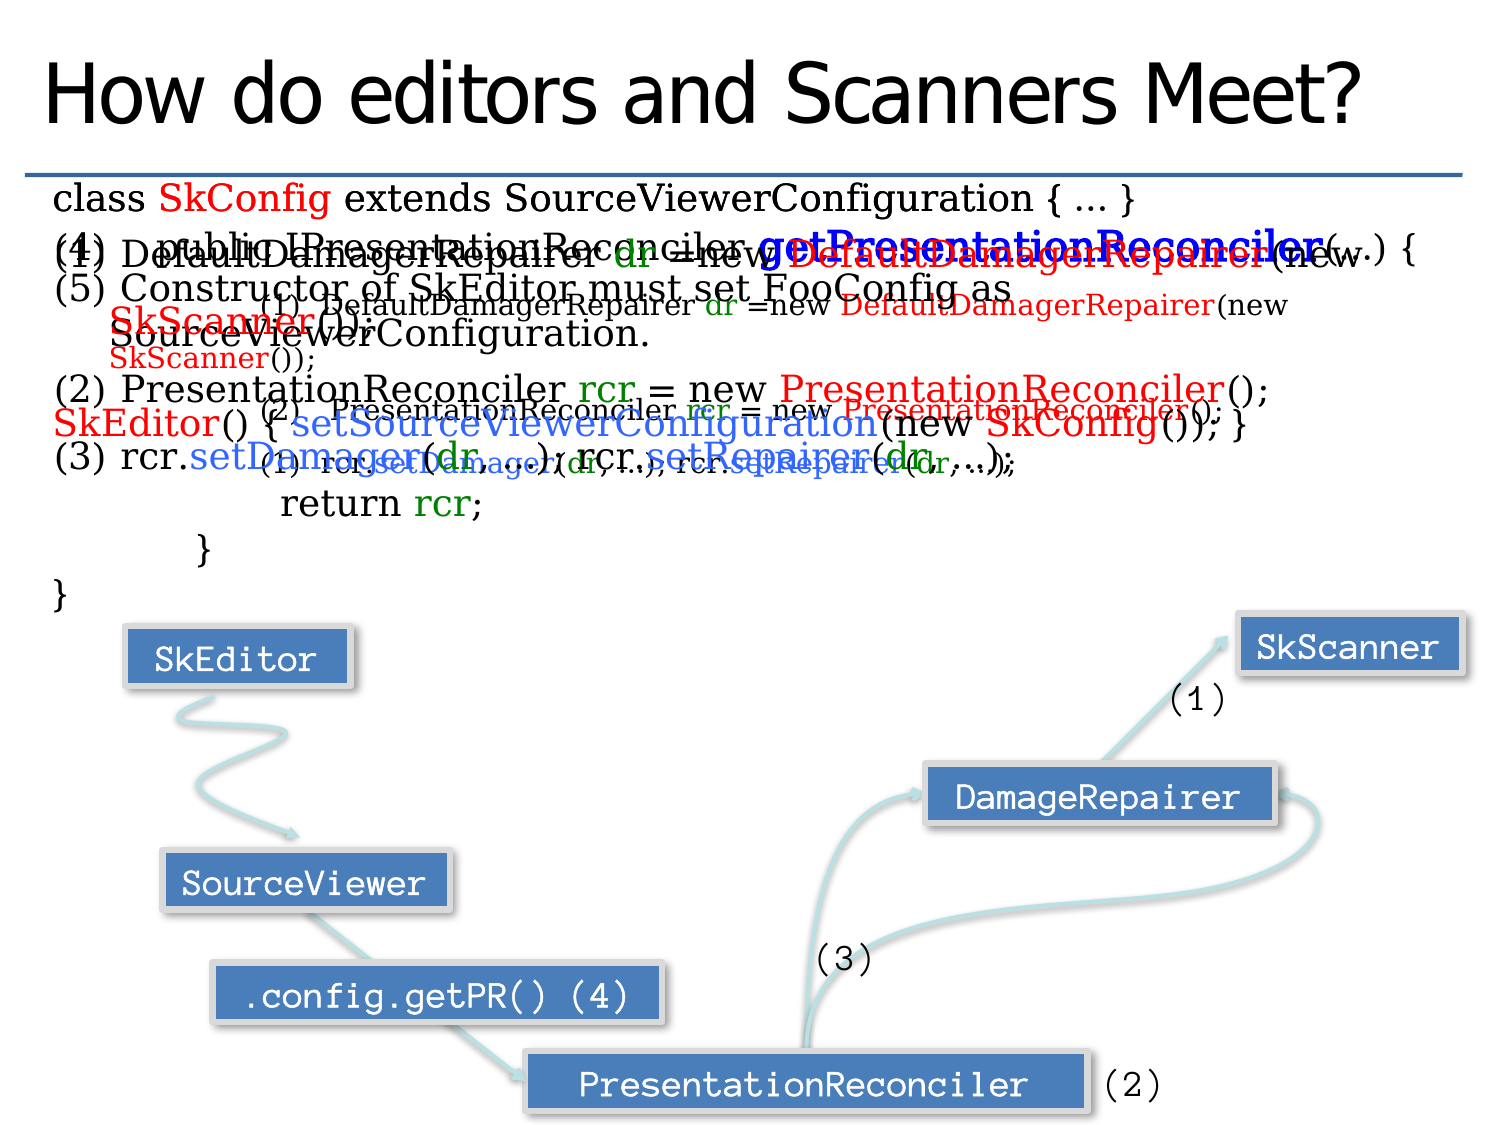

# How do editors and Scanners Meet?
class SkConfig extends SourceViewerConfiguration {
(4)    public IPresentationReconciler getPresentationReconciler(…) {
		(1)  DefaultDamagerRepairer dr =new DefaultDamagerRepairer(new SkScanner());
		(2)   PresentationReconciler rcr = new PresentationReconciler();
		(1)  rcr.setDamager(dr, …); rcr.setRepairer(dr, …);
                   return rcr;
            }
}
class SkConfig extends SourceViewerConfiguration { … }

(5) Constructor of SkEditor must set FooConfig as SourceViewerConfiguration.

SkEditor() { setSourceViewerConfiguration(new SkConfig()); }

 DefaultDamagerRepairer dr =new DefaultDamagerRepairer(new SkScanner());
 PresentationReconciler rcr = new PresentationReconciler();
 rcr.setDamager(dr, …); rcr.setRepairer(dr, …);
SkScanner
SkEditor
(1)

DamageRepairer
SourceViewer
(3)
.config.getPR() (4)
PresentationReconciler
(2)